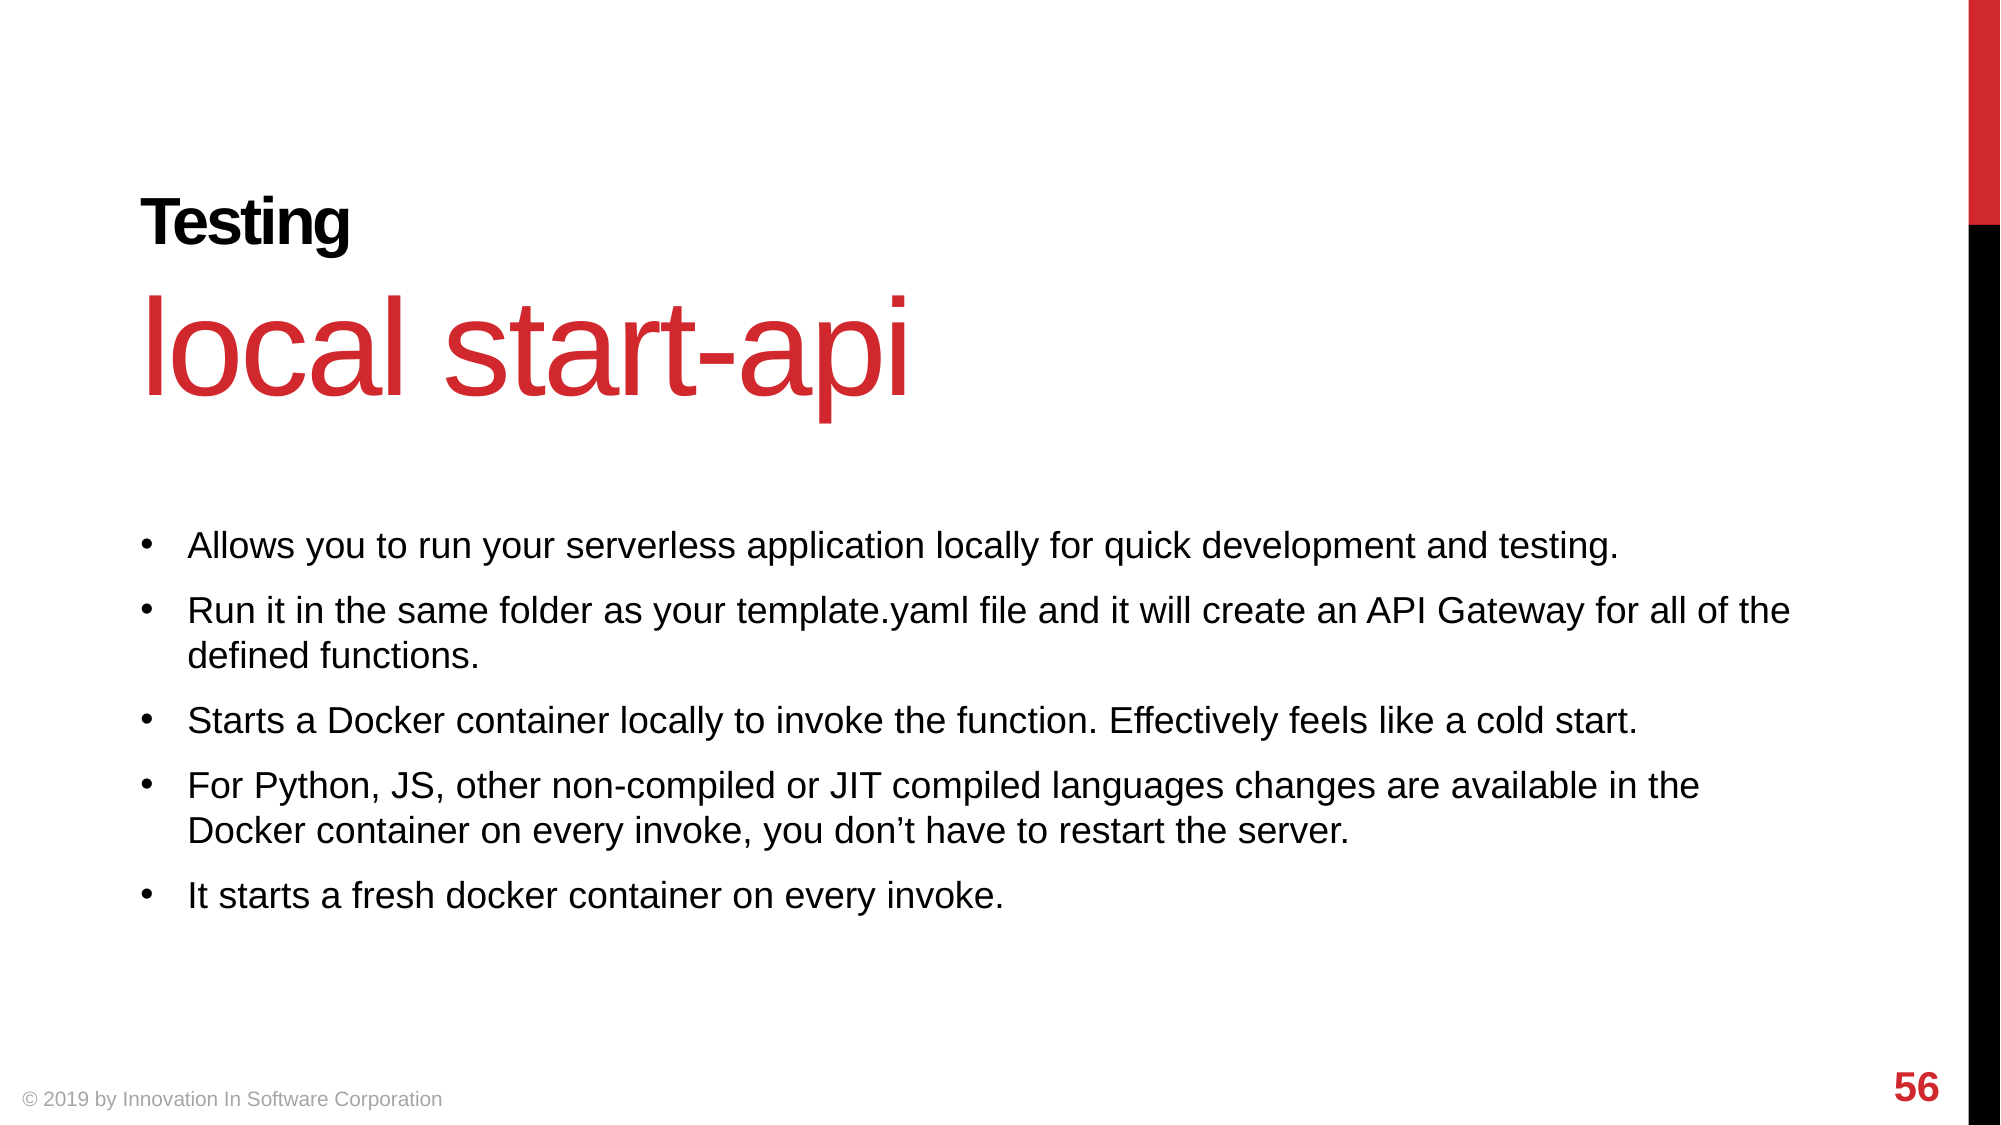

Testing
local start-api
Allows you to run your serverless application locally for quick development and testing.
Run it in the same folder as your template.yaml file and it will create an API Gateway for all of the defined functions.
Starts a Docker container locally to invoke the function. Effectively feels like a cold start.
For Python, JS, other non-compiled or JIT compiled languages changes are available in the Docker container on every invoke, you don’t have to restart the server.
It starts a fresh docker container on every invoke.

56
© 2019 by Innovation In Software Corporation